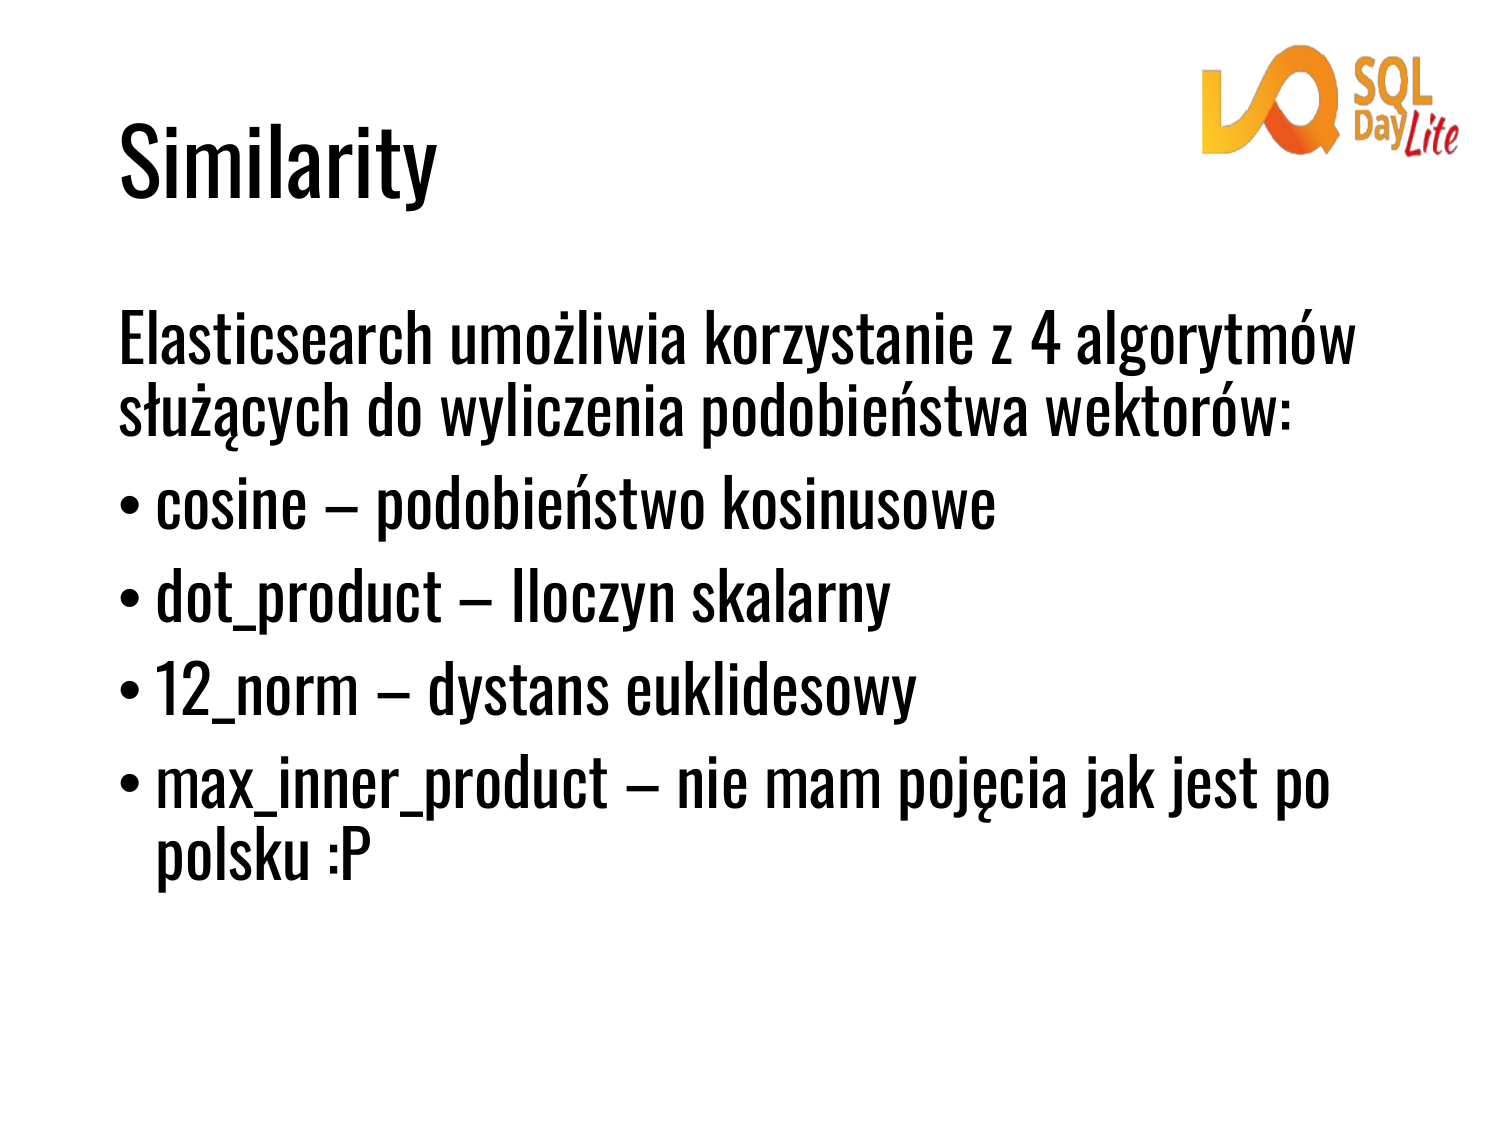

# Similarity
Elasticsearch umożliwia korzystanie z 4 algorytmów służących do wyliczenia podobieństwa wektorów:
cosine – podobieństwo kosinusowe
dot_product – Iloczyn skalarny
12_norm – dystans euklidesowy
max_inner_product – nie mam pojęcia jak jest po polsku :P